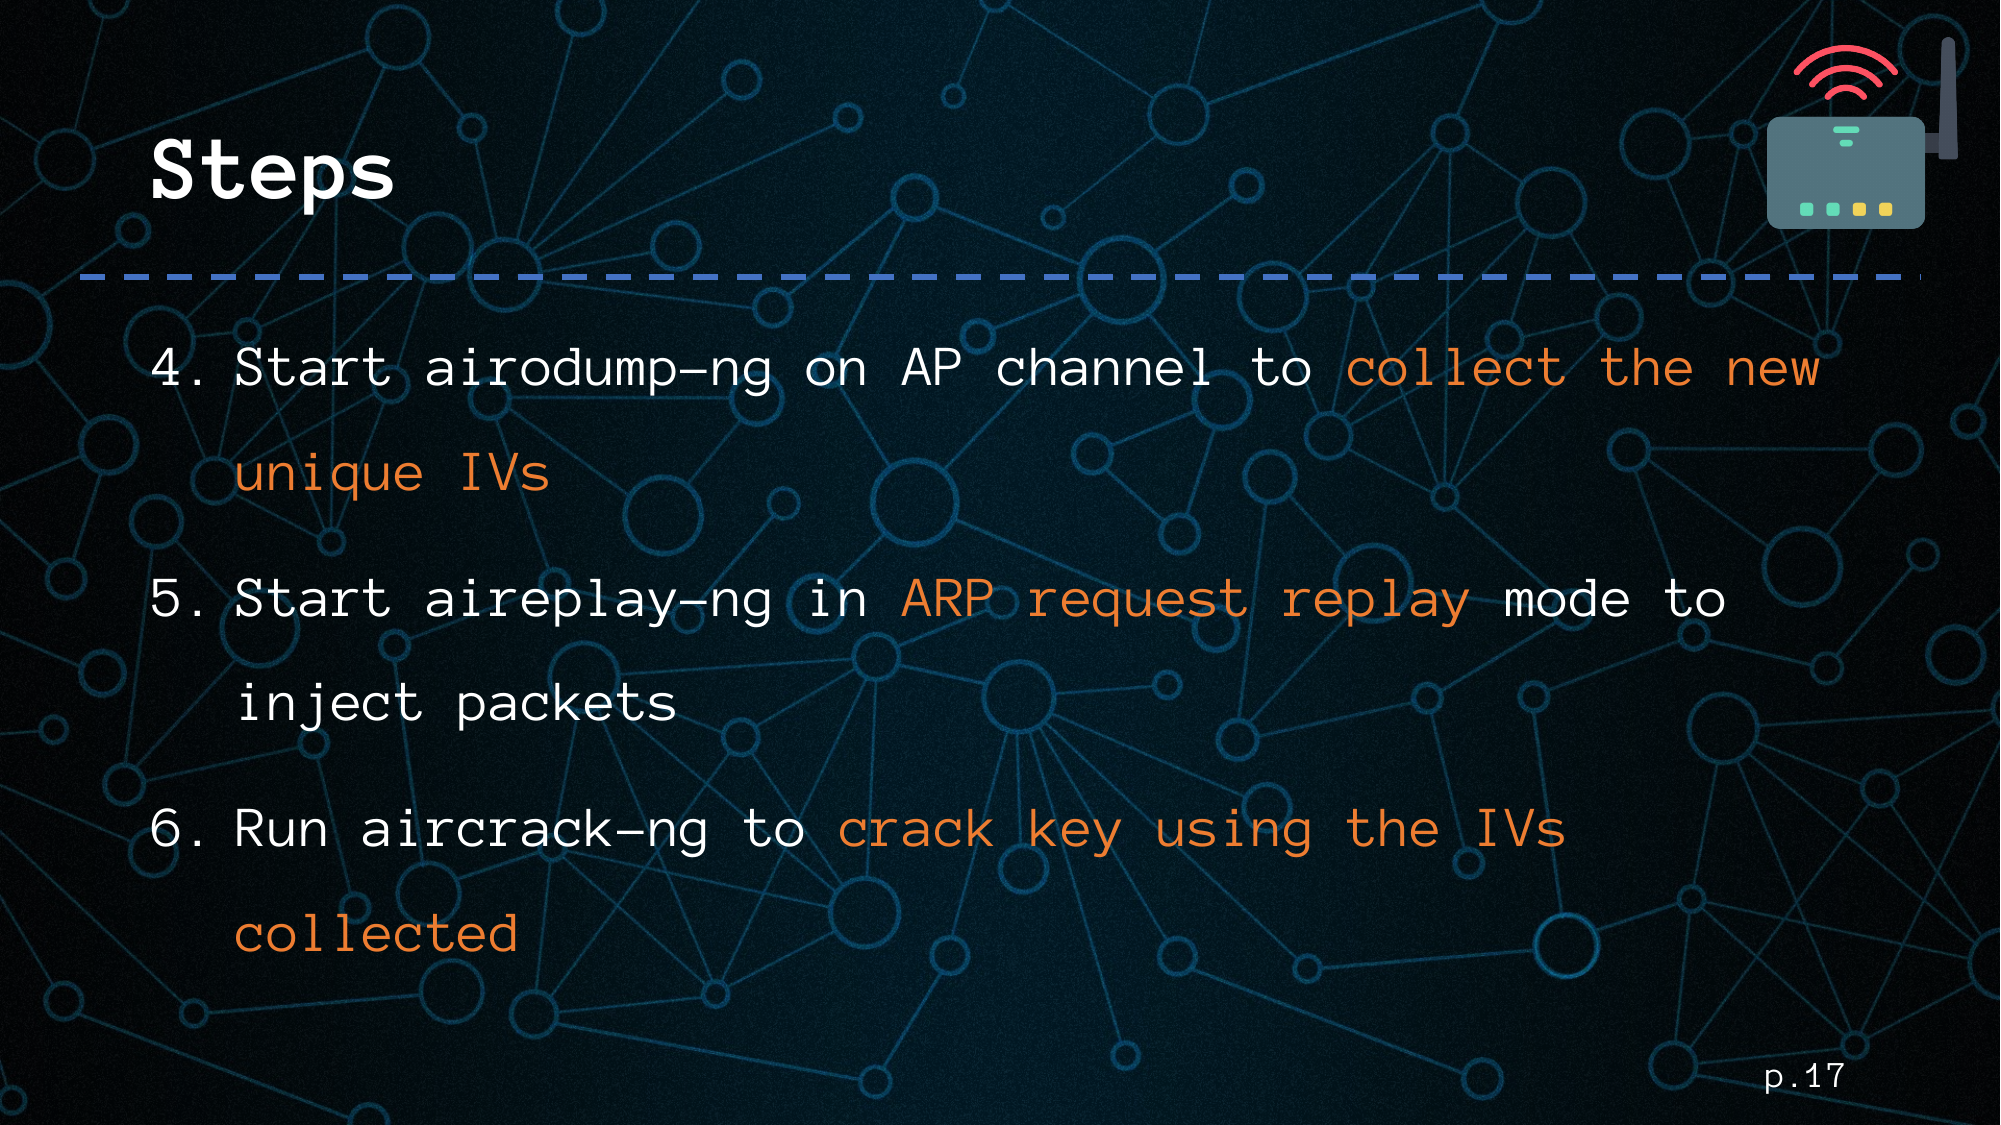

# Steps
Start airodump-ng on AP channel to collect the new unique IVs
Start aireplay-ng in ARP request replay mode to inject packets
Run aircrack-ng to crack key using the IVs collected
p.17